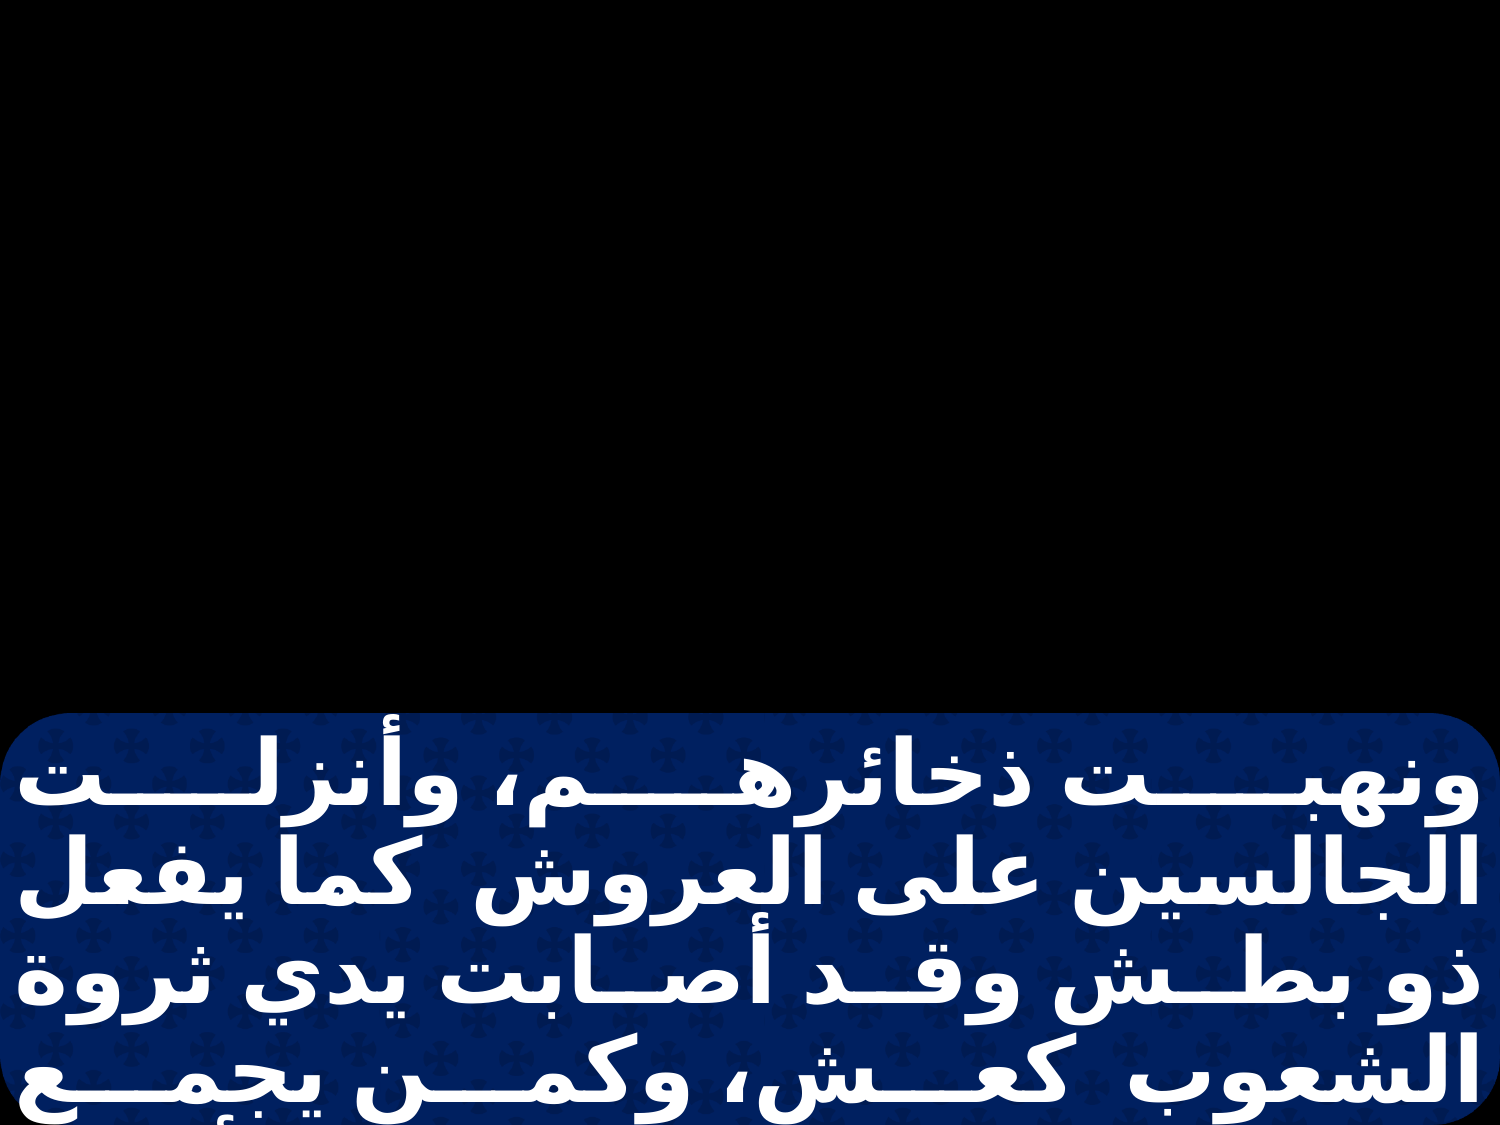

ونهبت ذخائرهم، وأنزلت الجالسين على العروش  كما يفعل ذو بطش وقد أصابت يدي ثروة الشعوب  كعش، وكمن يجمع البيض المهمل، جمعت الأرض  بأسرها، ولم يكن من يحرك جناحا أو يفتح فما أو